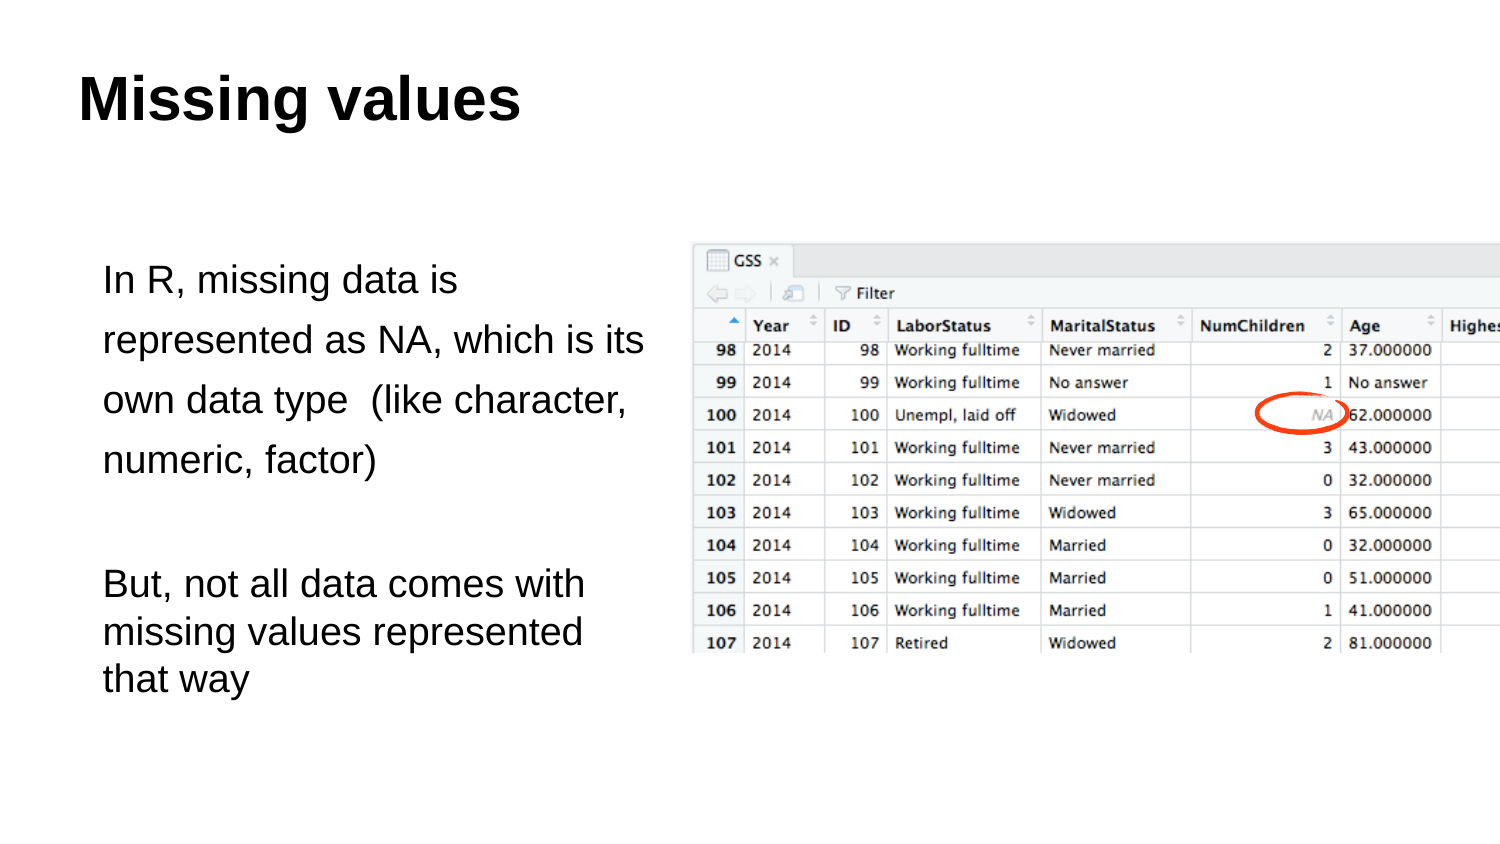

Missing values

In R, missing data is represented as NA, which is its own data type  (like character, numeric, factor)

But, not all data comes with missing values represented that way